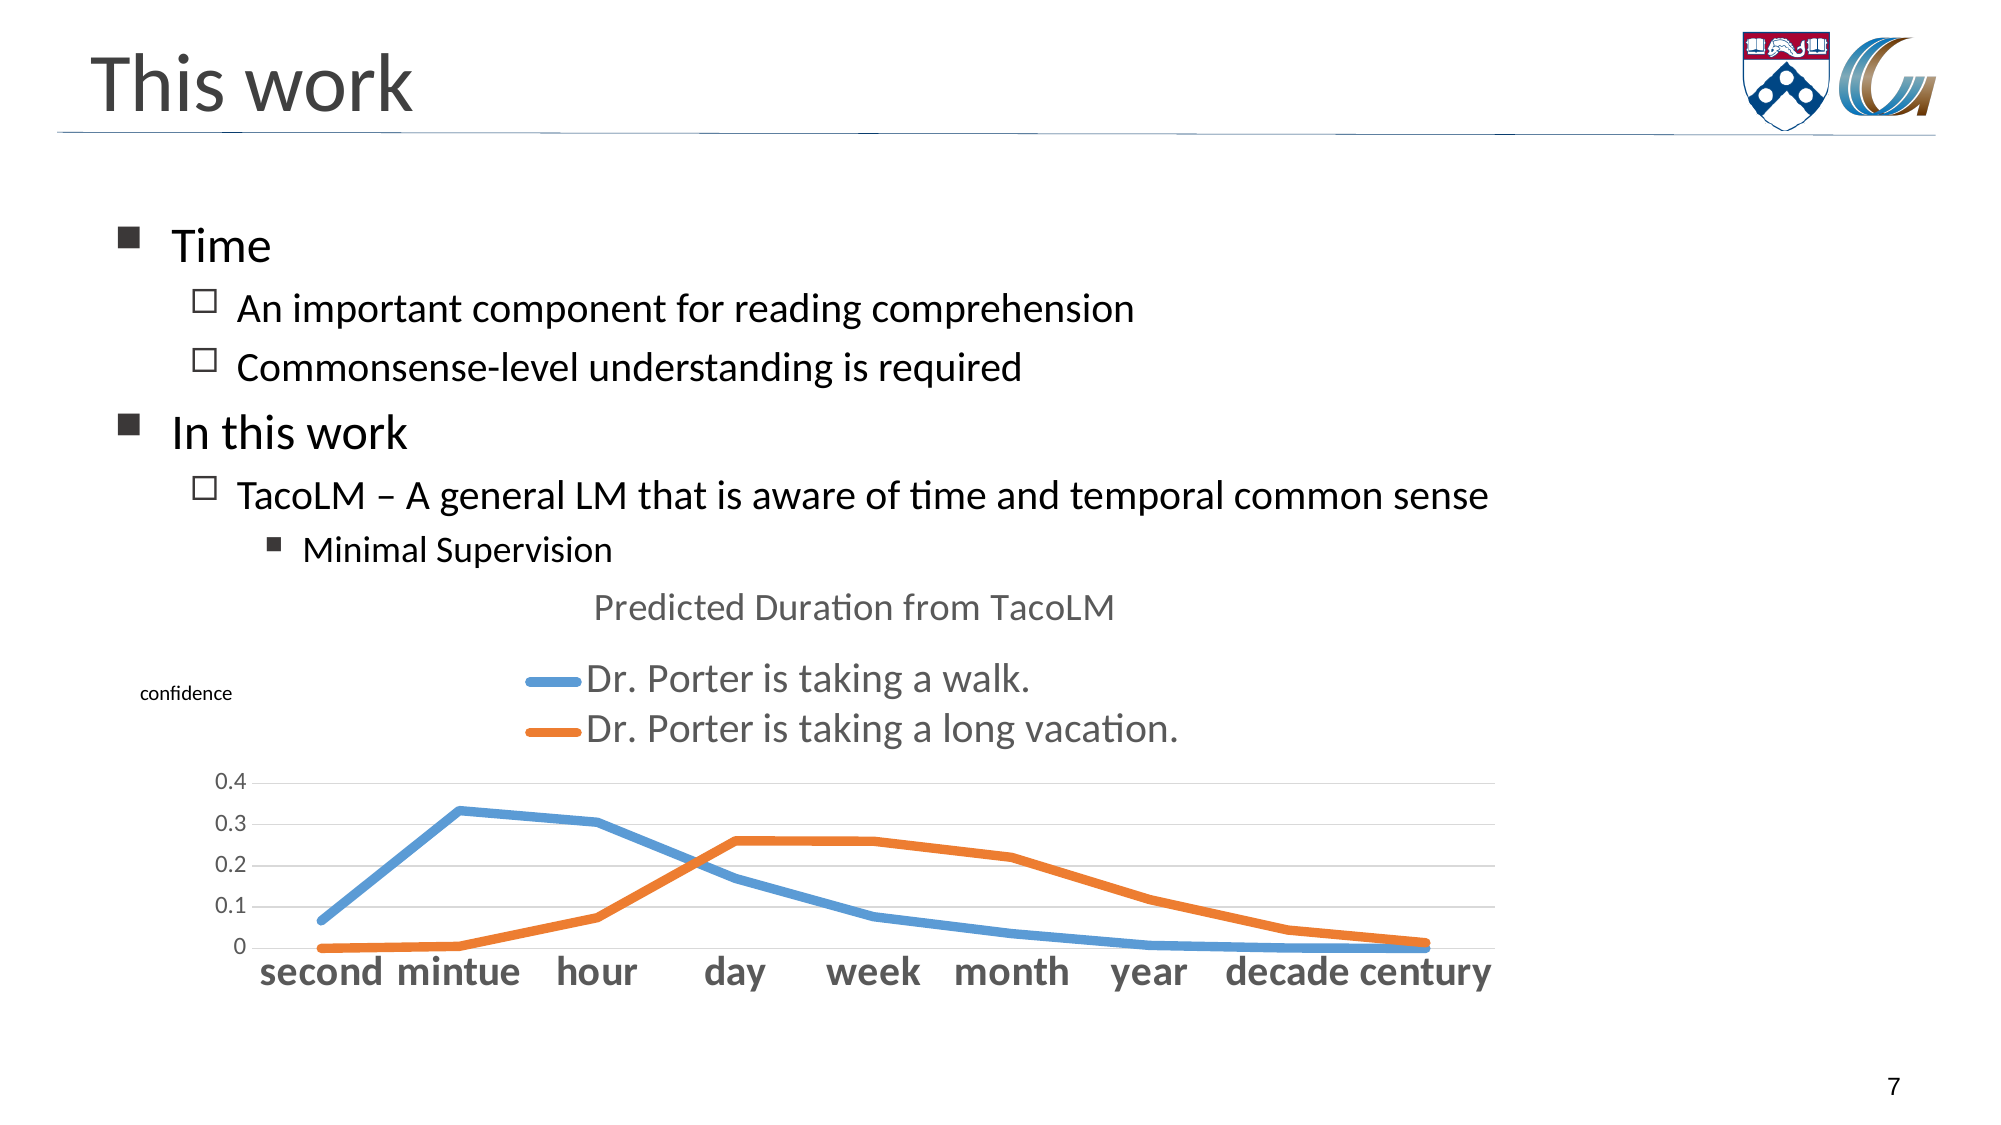

# This work
Time
An important component for reading comprehension
Commonsense-level understanding is required
In this work
TacoLM – A general LM that is aware of time and temporal common sense
Minimal Supervision

### Chart: Predicted Duration from TacoLM

| Category | Dr. Porter is taking a walk. | Dr. Porter is taking a long vacation. |
|---|---|---|
| second | 0.067 | 0.0005117312071 |
| mintue | 0.3341167332 | 0.005363932954 |
| hour | 0.3058708716 | 0.07483196282 |
| day | 0.1698367233 | 0.2609024209 |
| week | 0.07712561962 | 0.2599923503 |
| month | 0.03626302952 | 0.2208682282 |
| year | 0.007697934934 | 0.1186645802 |
| decade | 0.001386041268 | 0.04476652703 |
| century | 0.000344937282 | 0.01409826636 |
confidence
7